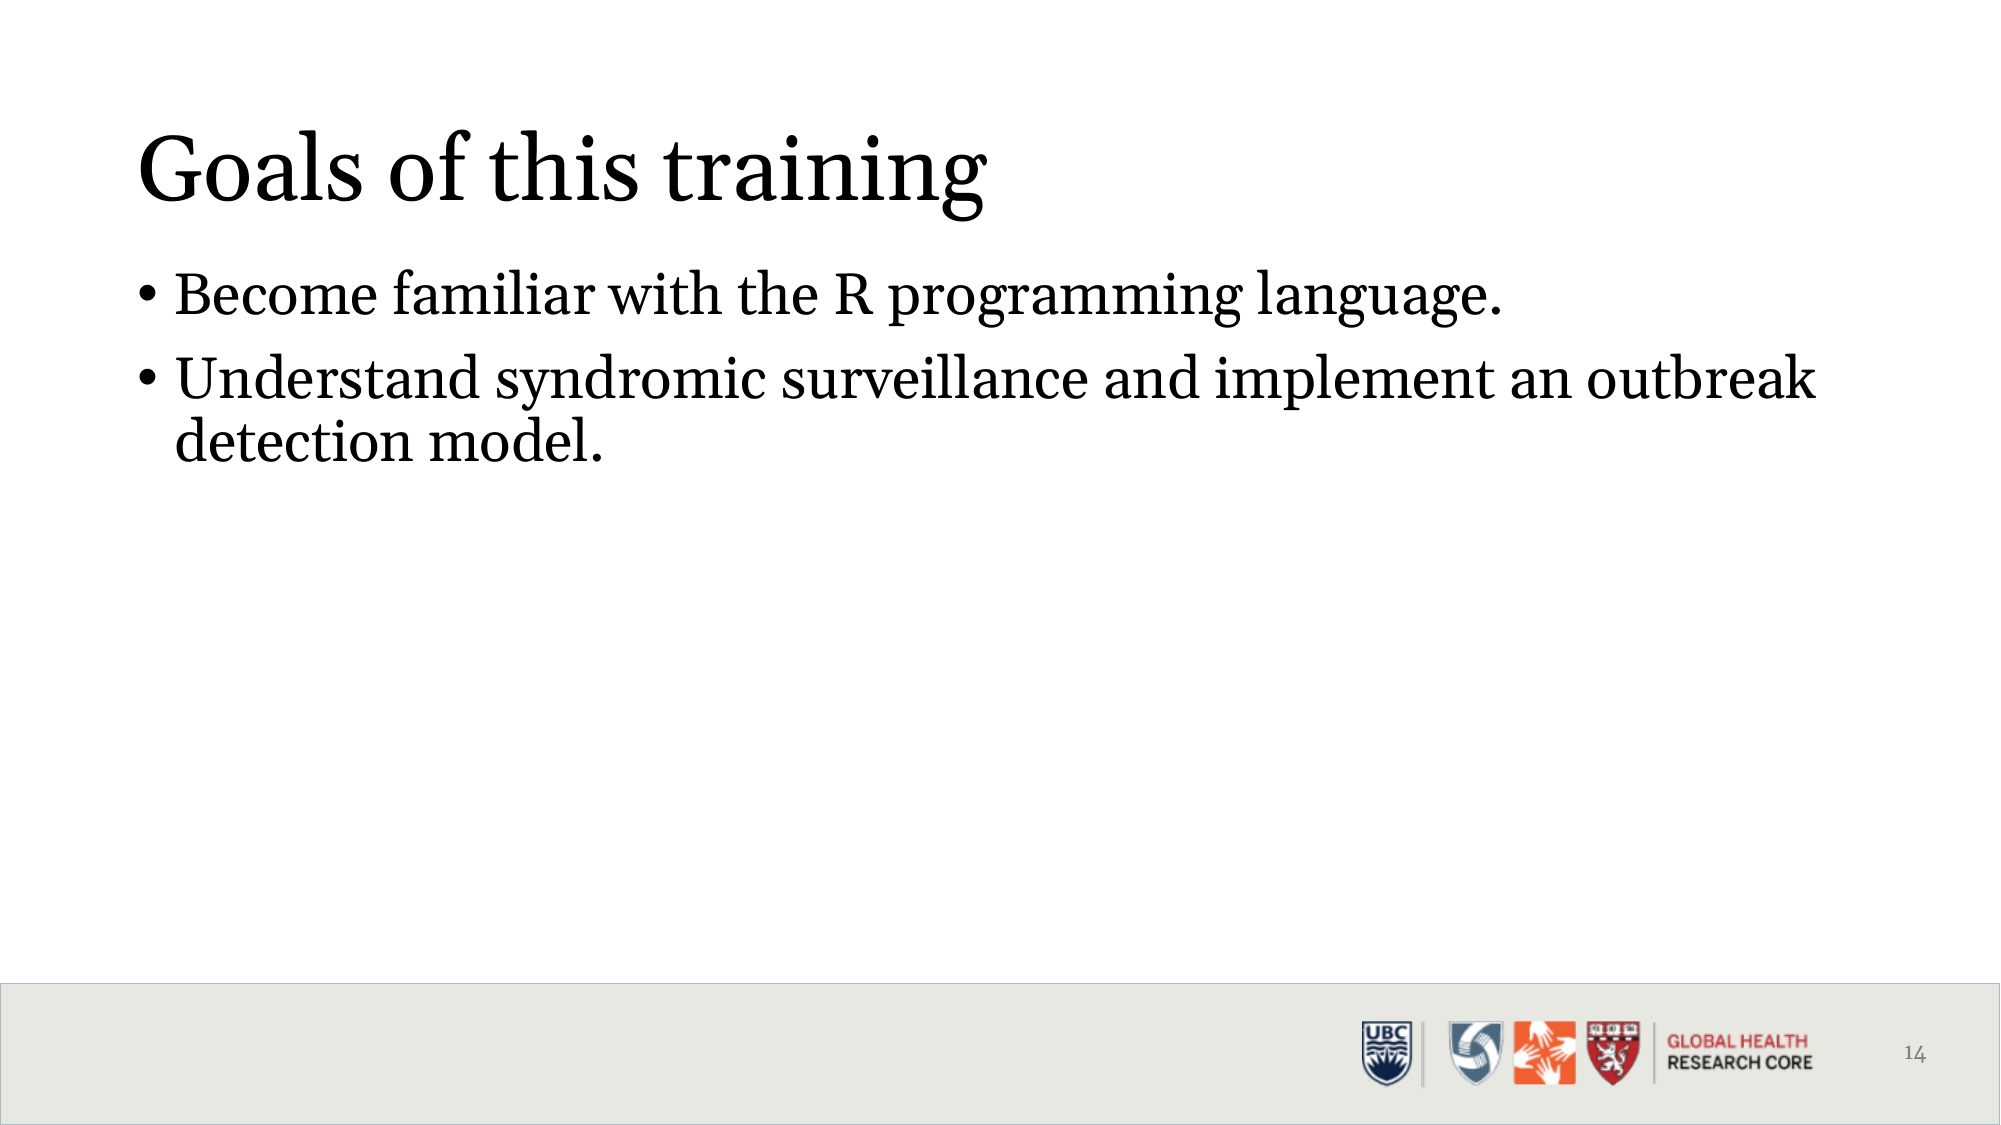

# Goals of this training
Become familiar with the R programming language.
Understand syndromic surveillance and implement an outbreak detection model.